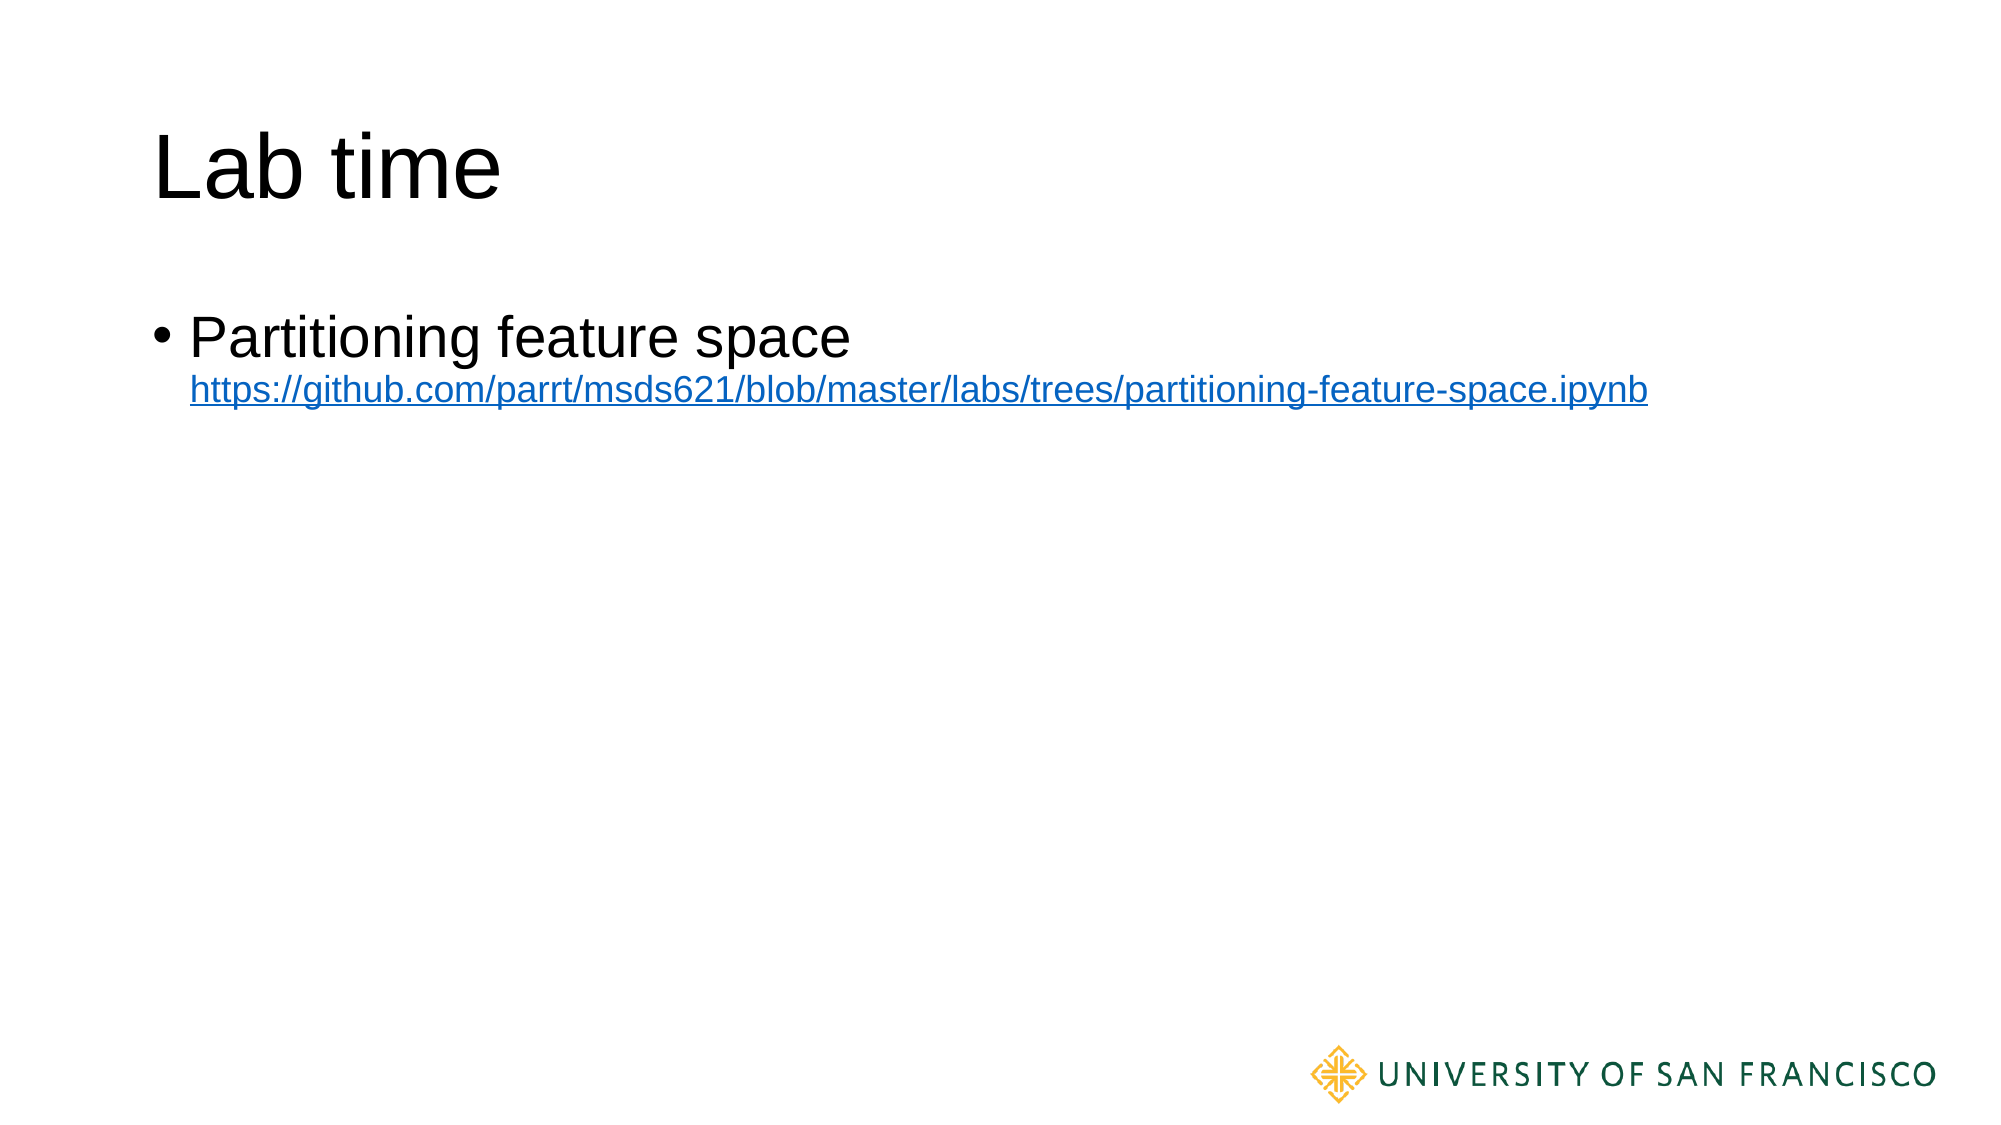

# Lab time
Partitioning feature space
https://github.com/parrt/msds621/blob/master/labs/trees/partitioning-feature-space.ipynb